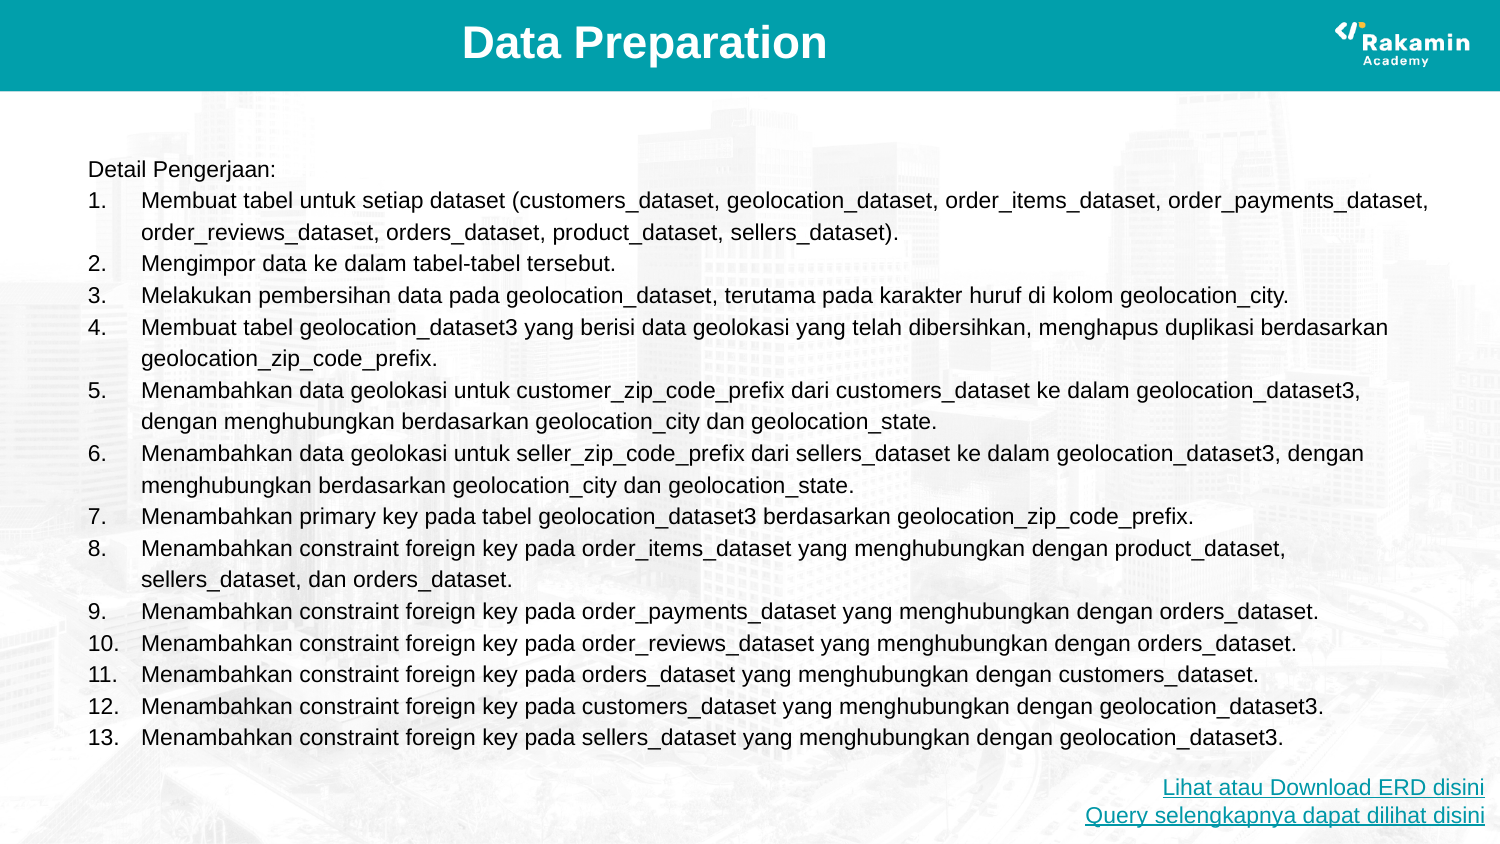

# Data Preparation
Detail Pengerjaan:
Membuat tabel untuk setiap dataset (customers_dataset, geolocation_dataset, order_items_dataset, order_payments_dataset, order_reviews_dataset, orders_dataset, product_dataset, sellers_dataset).
Mengimpor data ke dalam tabel-tabel tersebut.
Melakukan pembersihan data pada geolocation_dataset, terutama pada karakter huruf di kolom geolocation_city.
Membuat tabel geolocation_dataset3 yang berisi data geolokasi yang telah dibersihkan, menghapus duplikasi berdasarkan geolocation_zip_code_prefix.
Menambahkan data geolokasi untuk customer_zip_code_prefix dari customers_dataset ke dalam geolocation_dataset3, dengan menghubungkan berdasarkan geolocation_city dan geolocation_state.
Menambahkan data geolokasi untuk seller_zip_code_prefix dari sellers_dataset ke dalam geolocation_dataset3, dengan menghubungkan berdasarkan geolocation_city dan geolocation_state.
Menambahkan primary key pada tabel geolocation_dataset3 berdasarkan geolocation_zip_code_prefix.
Menambahkan constraint foreign key pada order_items_dataset yang menghubungkan dengan product_dataset, sellers_dataset, dan orders_dataset.
Menambahkan constraint foreign key pada order_payments_dataset yang menghubungkan dengan orders_dataset.
Menambahkan constraint foreign key pada order_reviews_dataset yang menghubungkan dengan orders_dataset.
Menambahkan constraint foreign key pada orders_dataset yang menghubungkan dengan customers_dataset.
Menambahkan constraint foreign key pada customers_dataset yang menghubungkan dengan geolocation_dataset3.
Menambahkan constraint foreign key pada sellers_dataset yang menghubungkan dengan geolocation_dataset3.
Lihat atau Download ERD disini
Query selengkapnya dapat dilihat disini